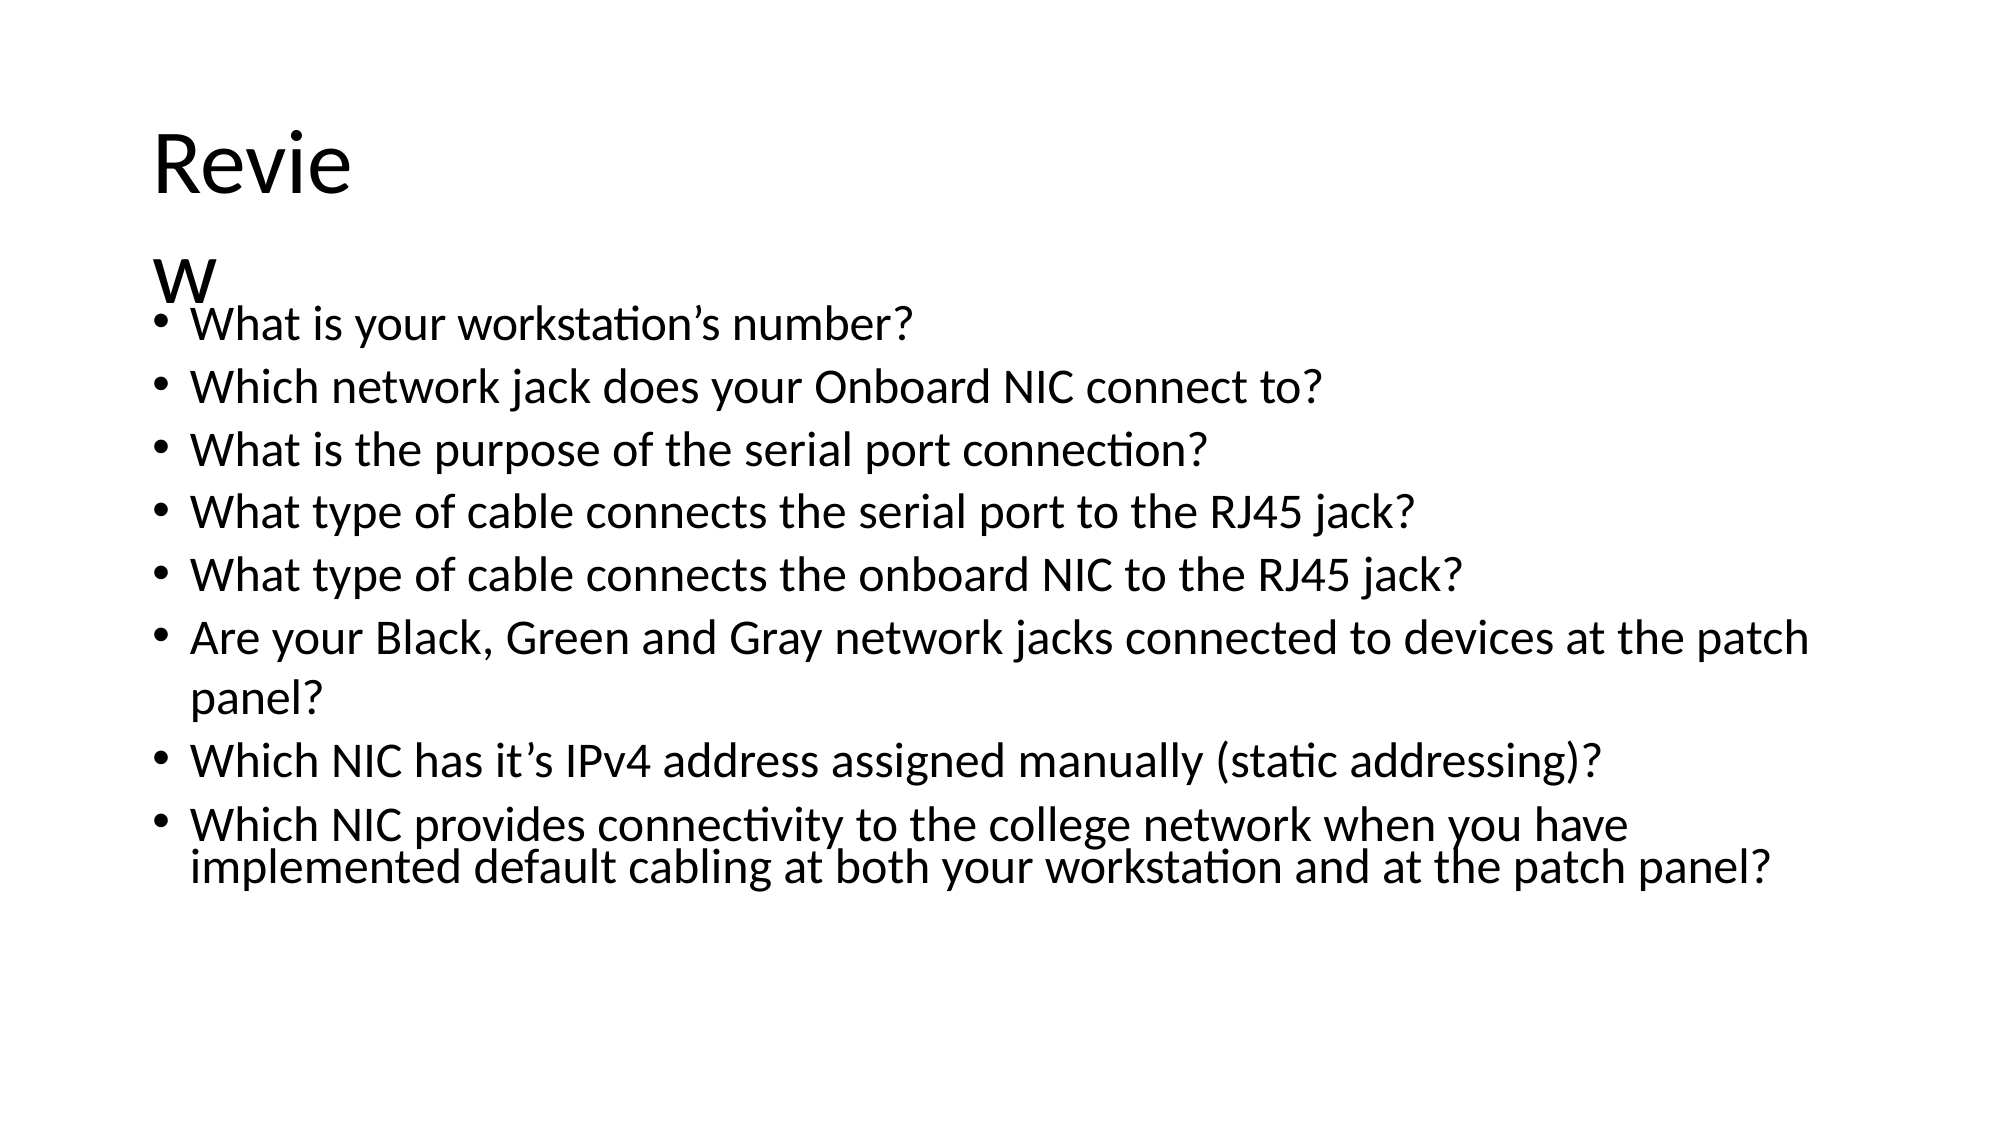

# Review
What is your workstation’s number?
Which network jack does your Onboard NIC connect to?
What is the purpose of the serial port connection?
What type of cable connects the serial port to the RJ45 jack?
What type of cable connects the onboard NIC to the RJ45 jack?
Are your Black, Green and Gray network jacks connected to devices at the patch panel?
Which NIC has it’s IPv4 address assigned manually (static addressing)?
Which NIC provides connectivity to the college network when you have 	implemented default cabling at both your workstation and at the patch panel?